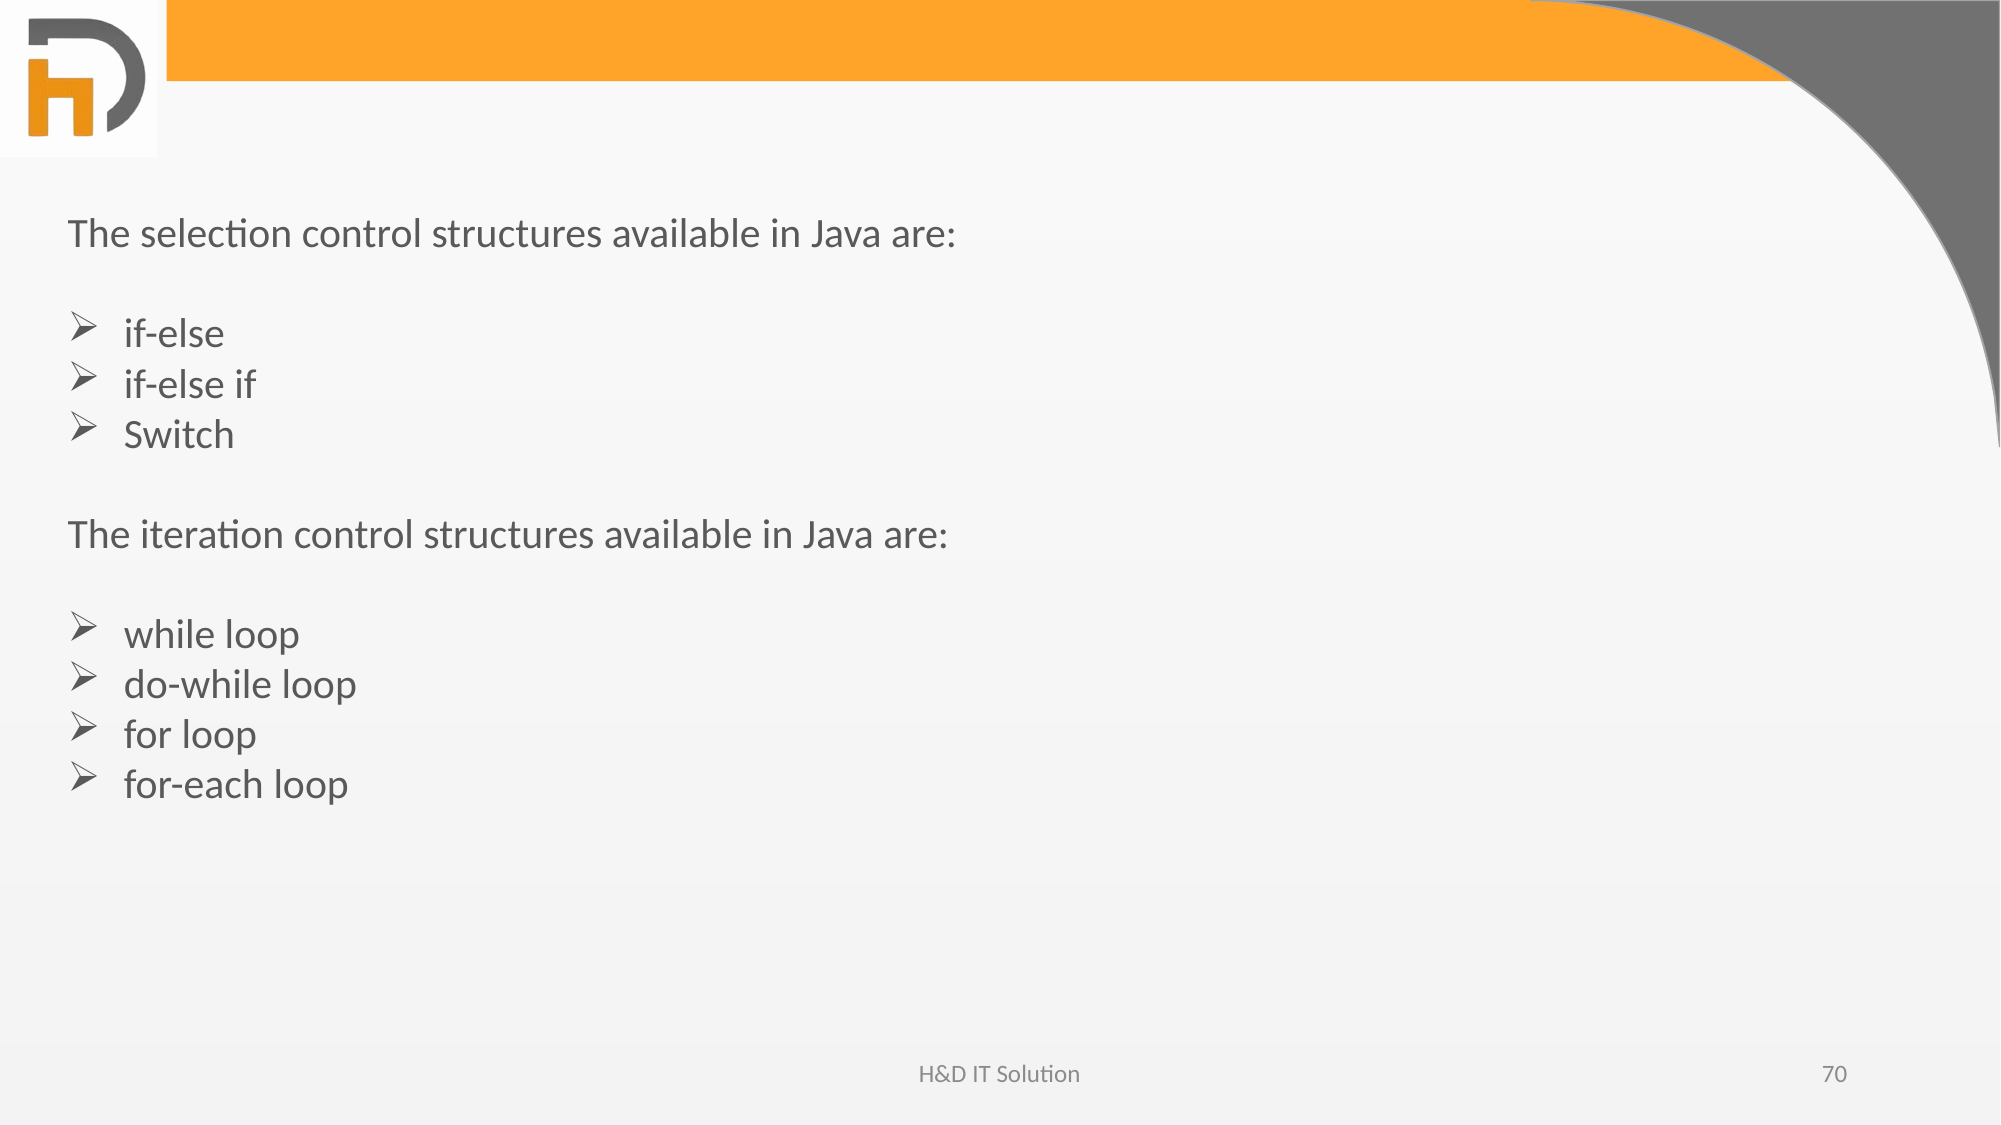

The selection control structures available in Java are:

if-else
if-else if
Switch

The iteration control structures available in Java are:

while loop
do-while loop
for loop
for-each loop
H&D IT Solution
70